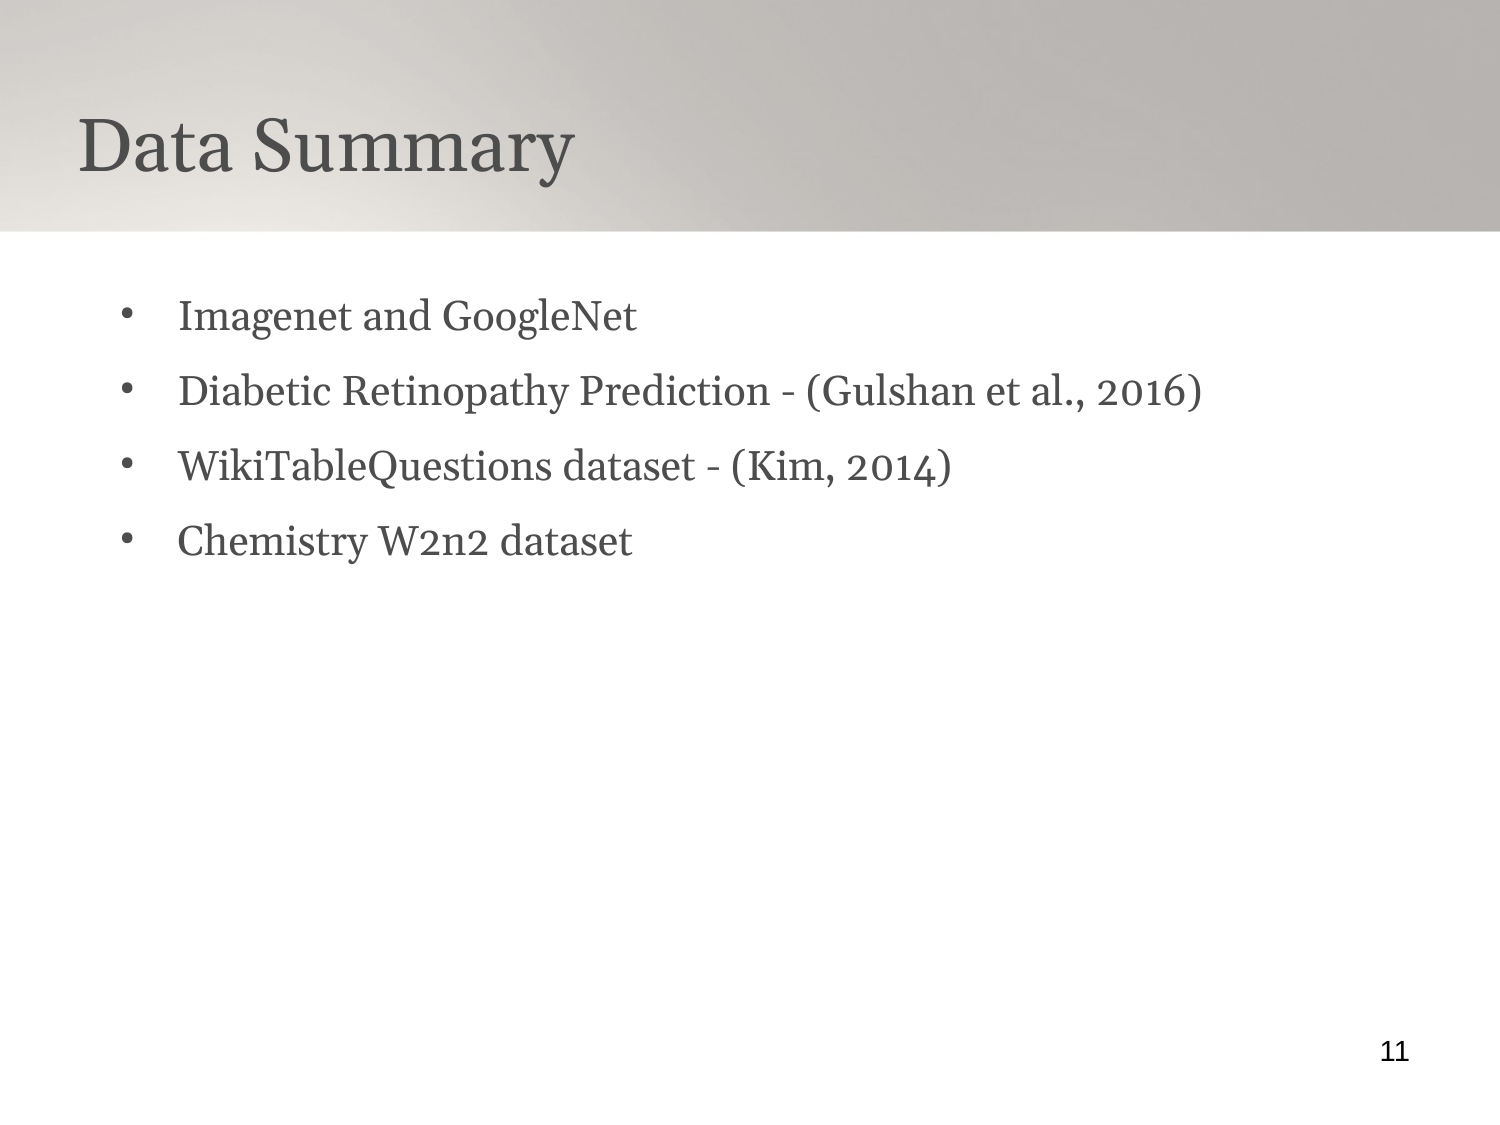

Data Summary
Imagenet and GoogleNet
Diabetic Retinopathy Prediction - (Gulshan et al., 2016)
WikiTableQuestions dataset - (Kim, 2014)
Chemistry W2n2 dataset
11